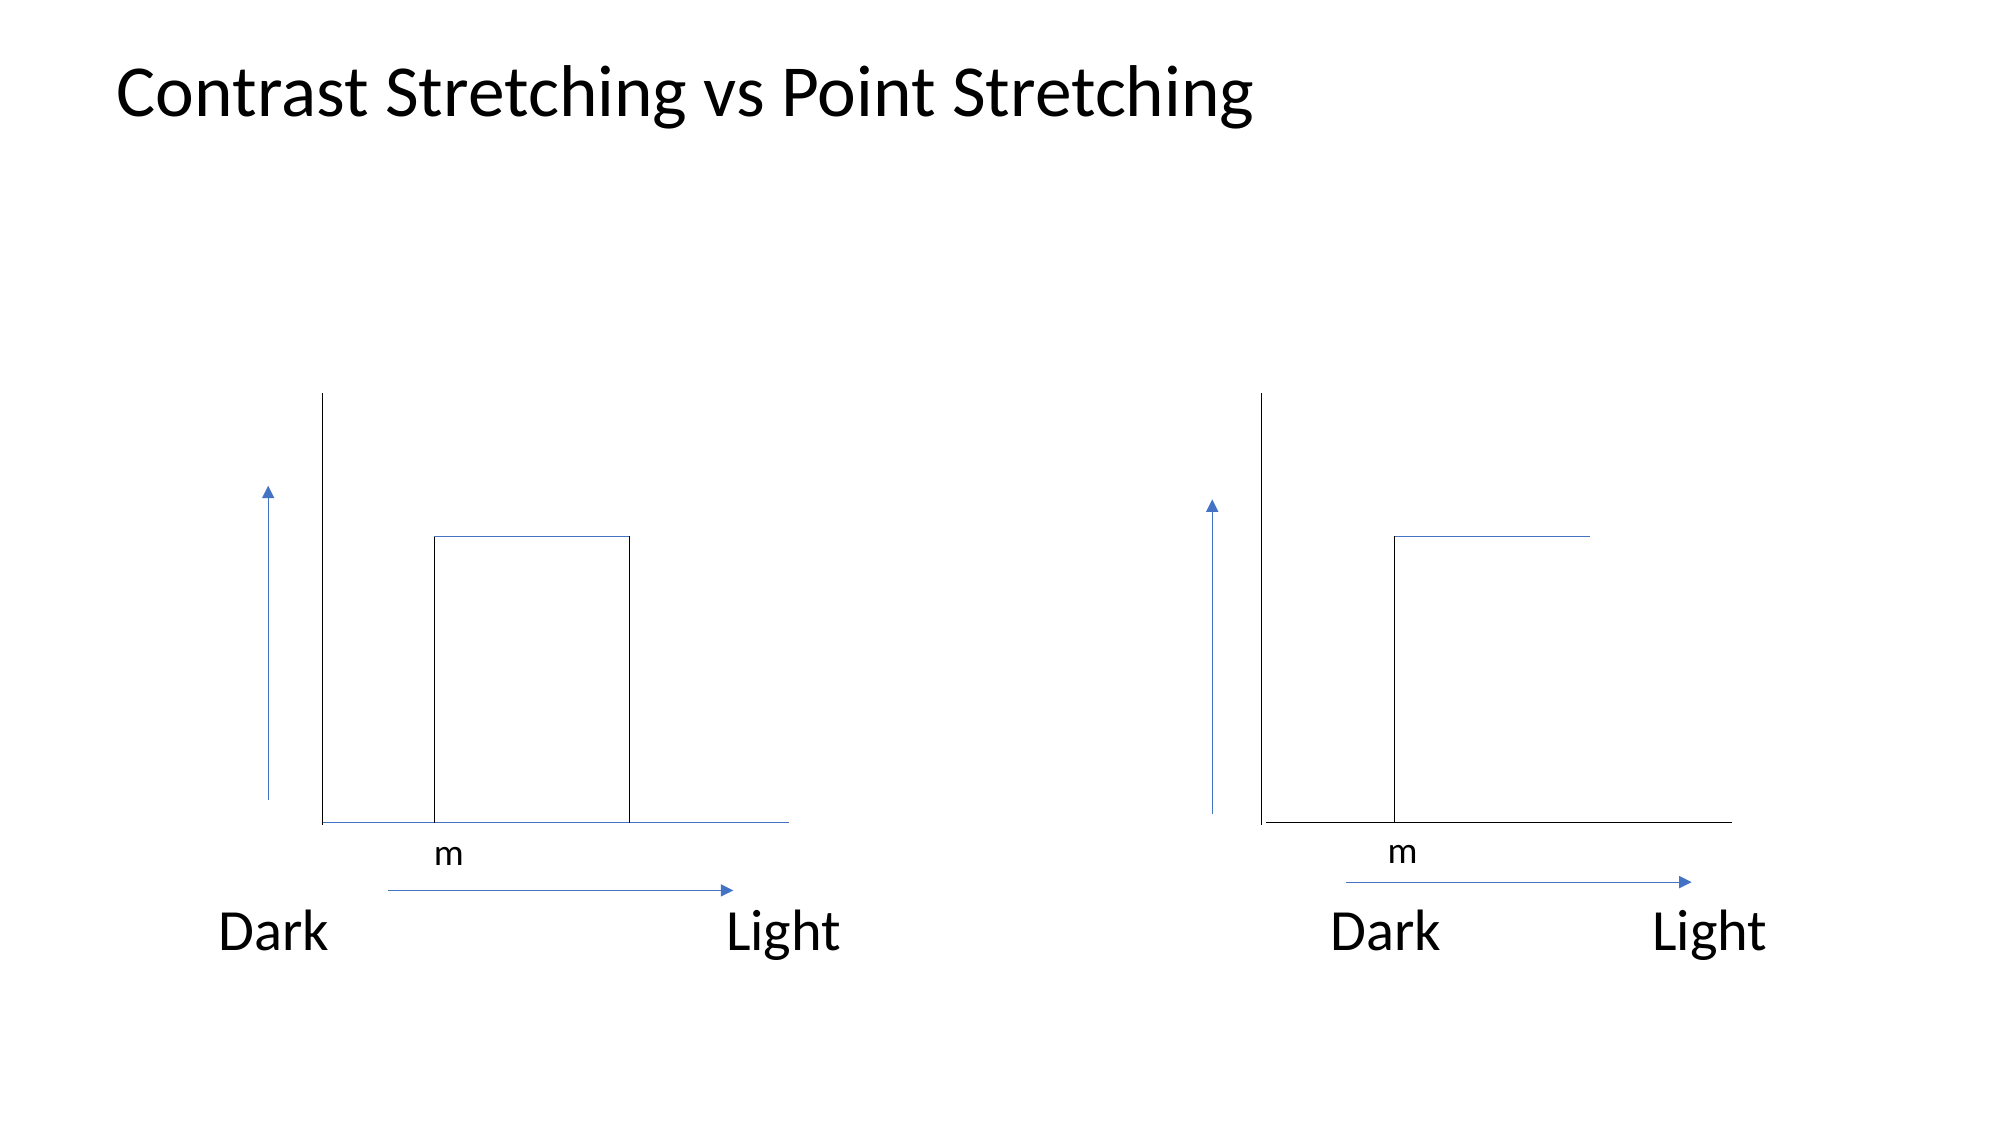

# Contrast Stretching vs Point Stretching

     Dark                              Light                                     Dark                Light
m
m